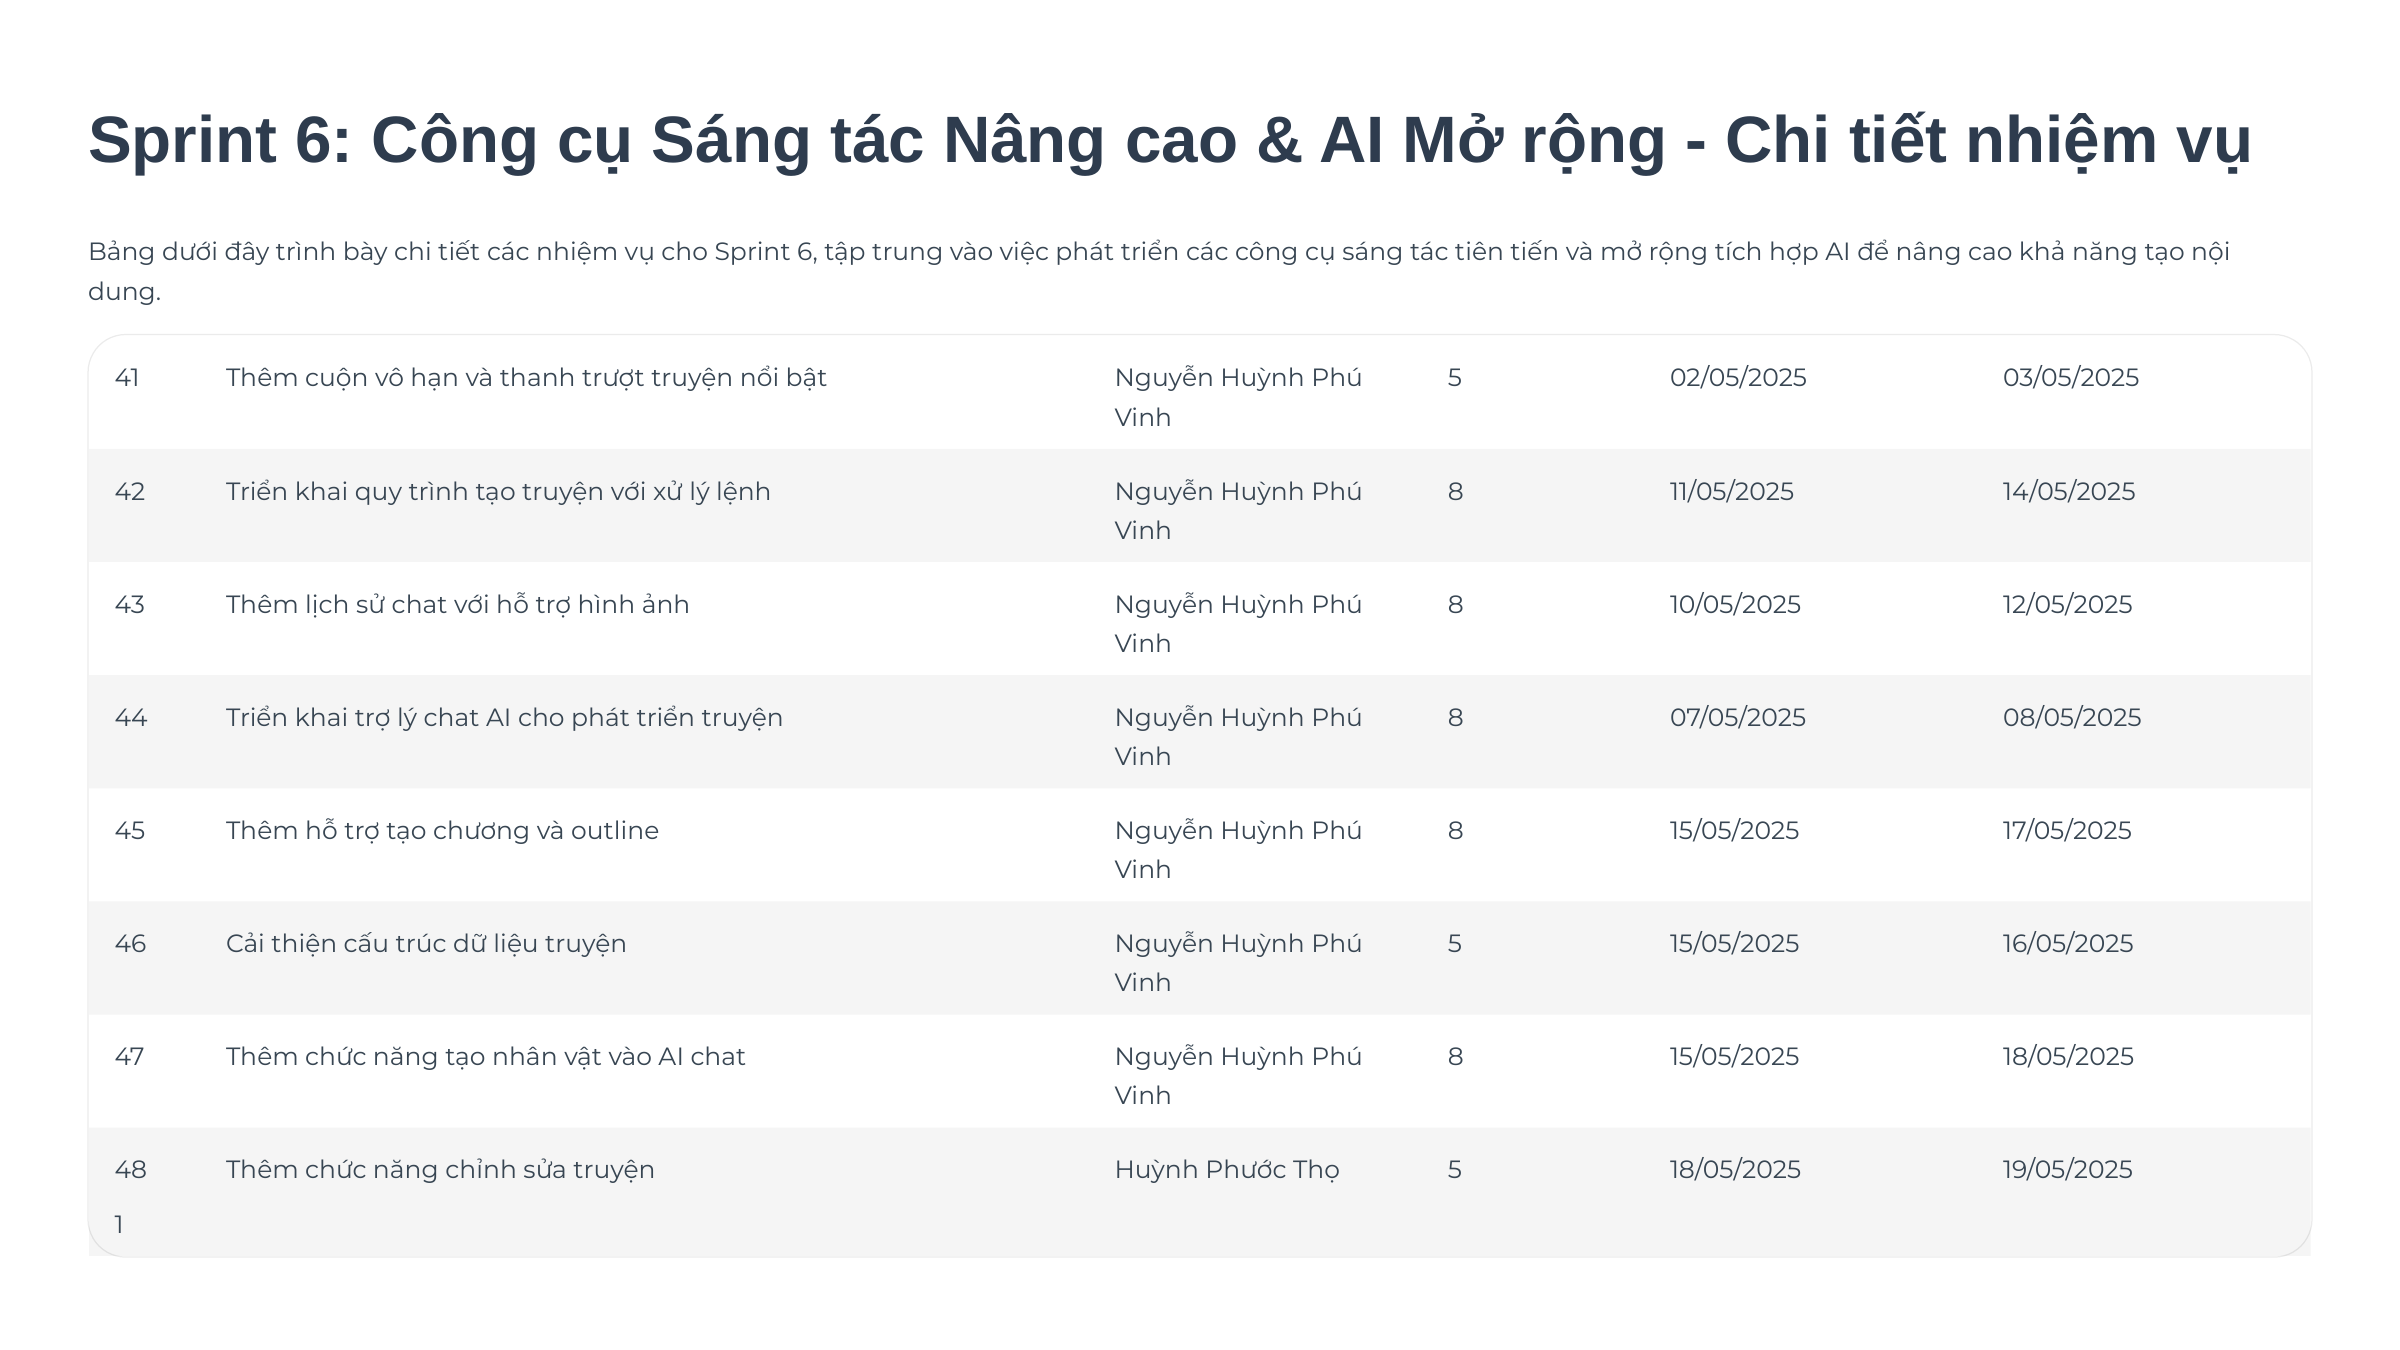

Sprint 6: Công cụ Sáng tác Nâng cao & AI Mở rộng - Chi tiết nhiệm vụ
Bảng dưới đây trình bày chi tiết các nhiệm vụ cho Sprint 6, tập trung vào việc phát triển các công cụ sáng tác tiên tiến và mở rộng tích hợp AI để nâng cao khả năng tạo nội dung.

41
Thêm cuộn vô hạn và thanh trượt truyện nổi bật
Nguyễn Huỳnh Phú Vinh
5
02/05/2025
03/05/2025

42
Triển khai quy trình tạo truyện với xử lý lệnh
Nguyễn Huỳnh Phú Vinh
8
11/05/2025
14/05/2025

43
Thêm lịch sử chat với hỗ trợ hình ảnh
Nguyễn Huỳnh Phú Vinh
8
10/05/2025
12/05/2025

44
Triển khai trợ lý chat AI cho phát triển truyện
Nguyễn Huỳnh Phú Vinh
8
07/05/2025
08/05/2025

45
Thêm hỗ trợ tạo chương và outline
Nguyễn Huỳnh Phú Vinh
8
15/05/2025
17/05/2025

46
Cải thiện cấu trúc dữ liệu truyện
Nguyễn Huỳnh Phú Vinh
5
15/05/2025
16/05/2025

47
Thêm chức năng tạo nhân vật vào AI chat
Nguyễn Huỳnh Phú Vinh
8
15/05/2025
18/05/2025

48
Thêm chức năng chỉnh sửa truyện
Huỳnh Phước Thọ
5
18/05/2025
19/05/2025
1